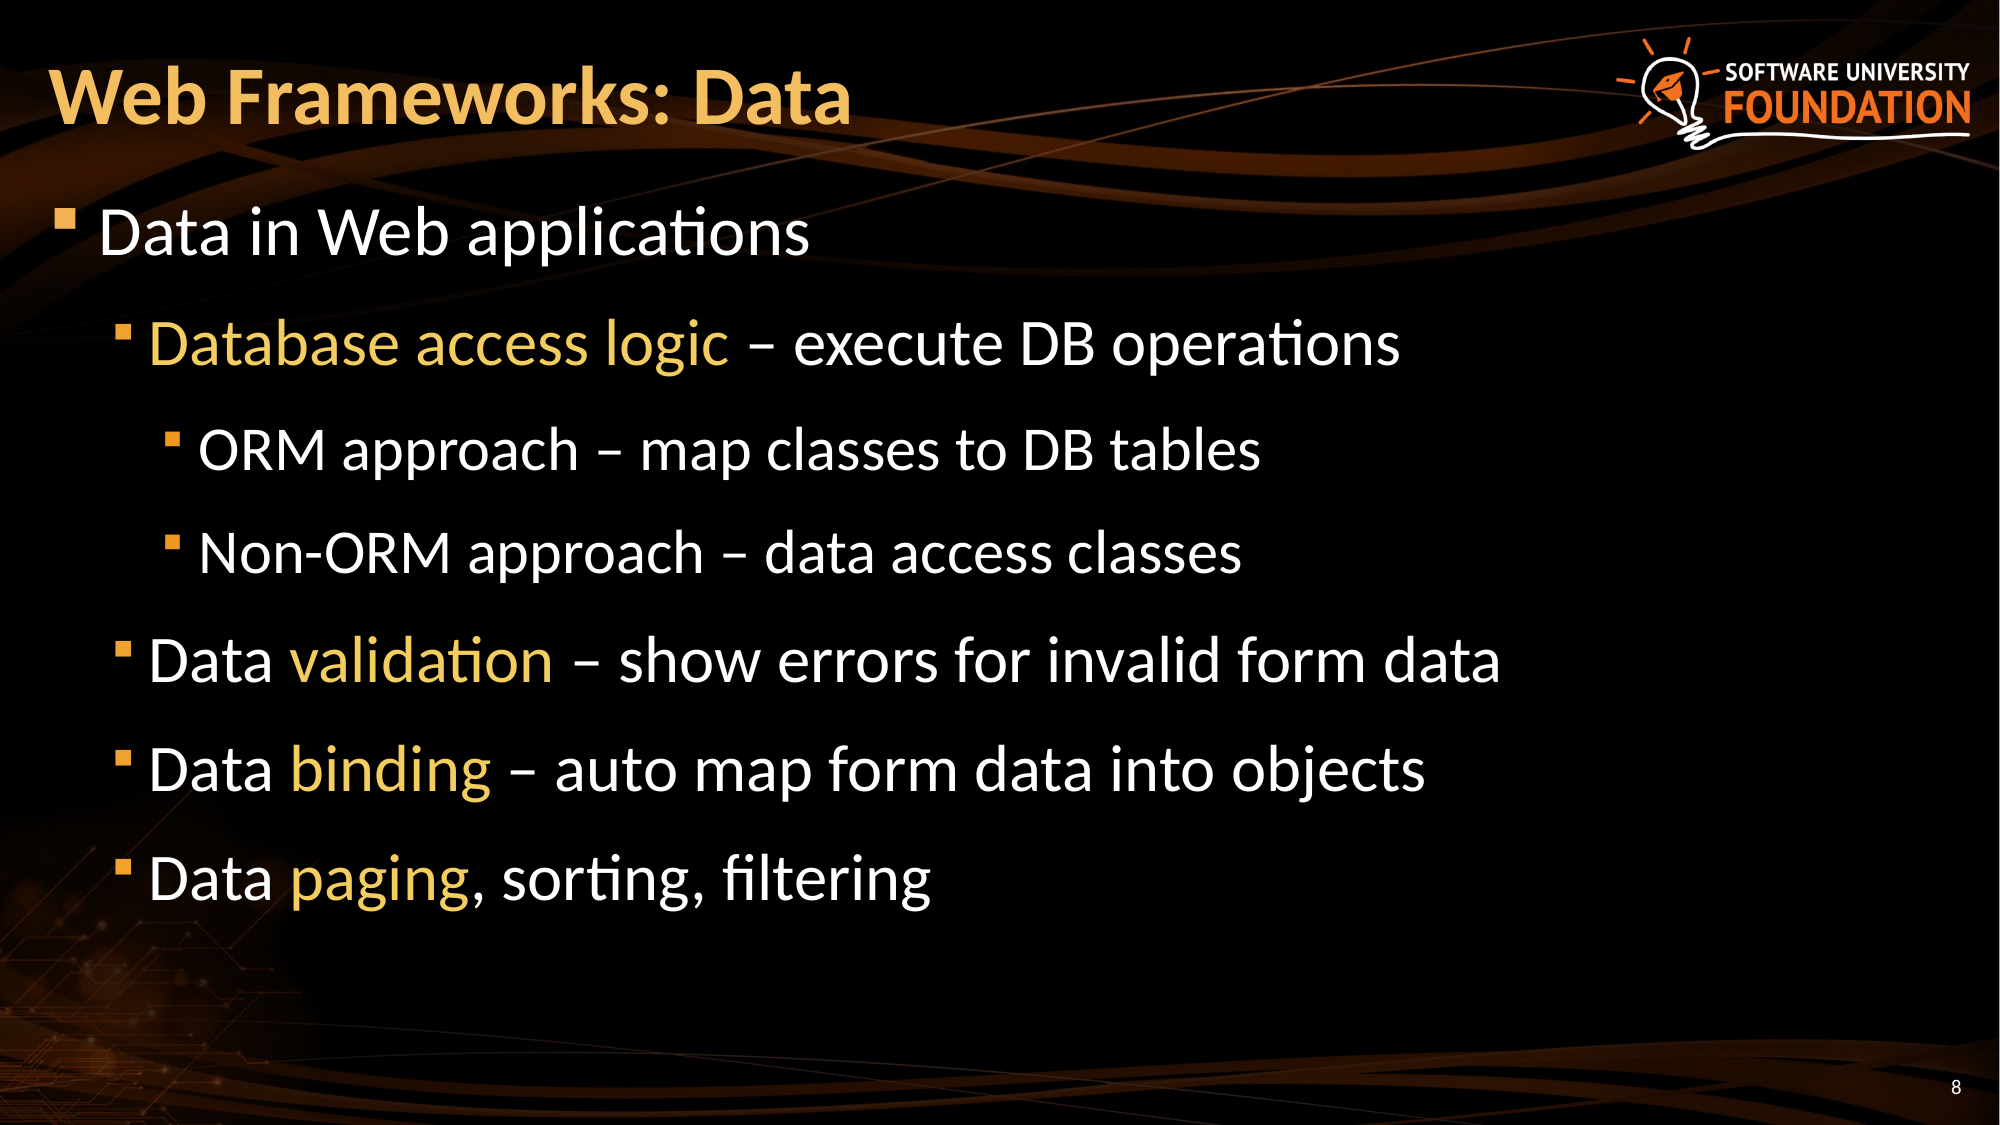

# Web Frameworks: Data
Data in Web applications
Database access logic – execute DB operations
ORM approach – map classes to DB tables
Non-ORM approach – data access classes
Data validation – show errors for invalid form data
Data binding – auto map form data into objects
Data paging, sorting, filtering
8